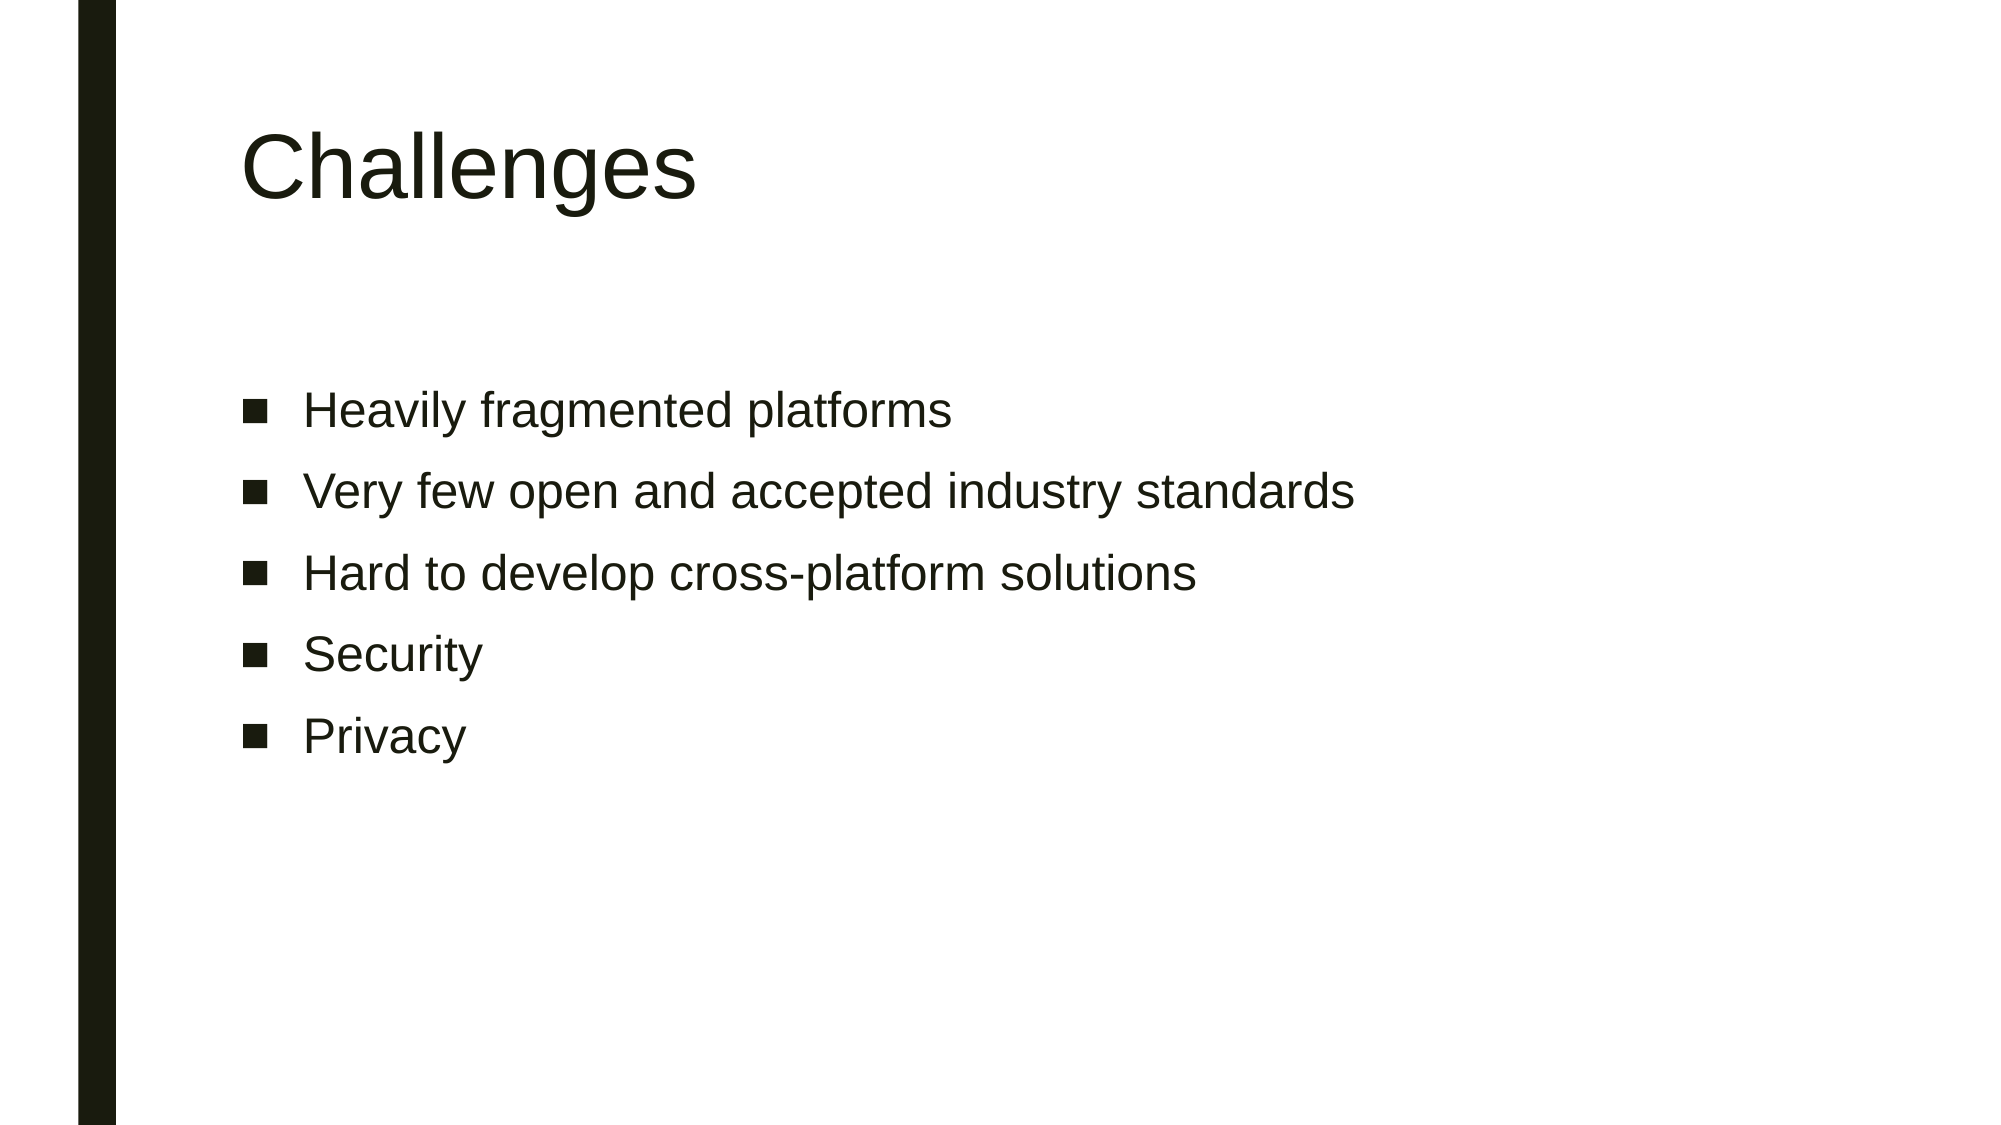

# Challenges
Heavily fragmented platforms
Very few open and accepted industry standards
Hard to develop cross-platform solutions
Security
Privacy